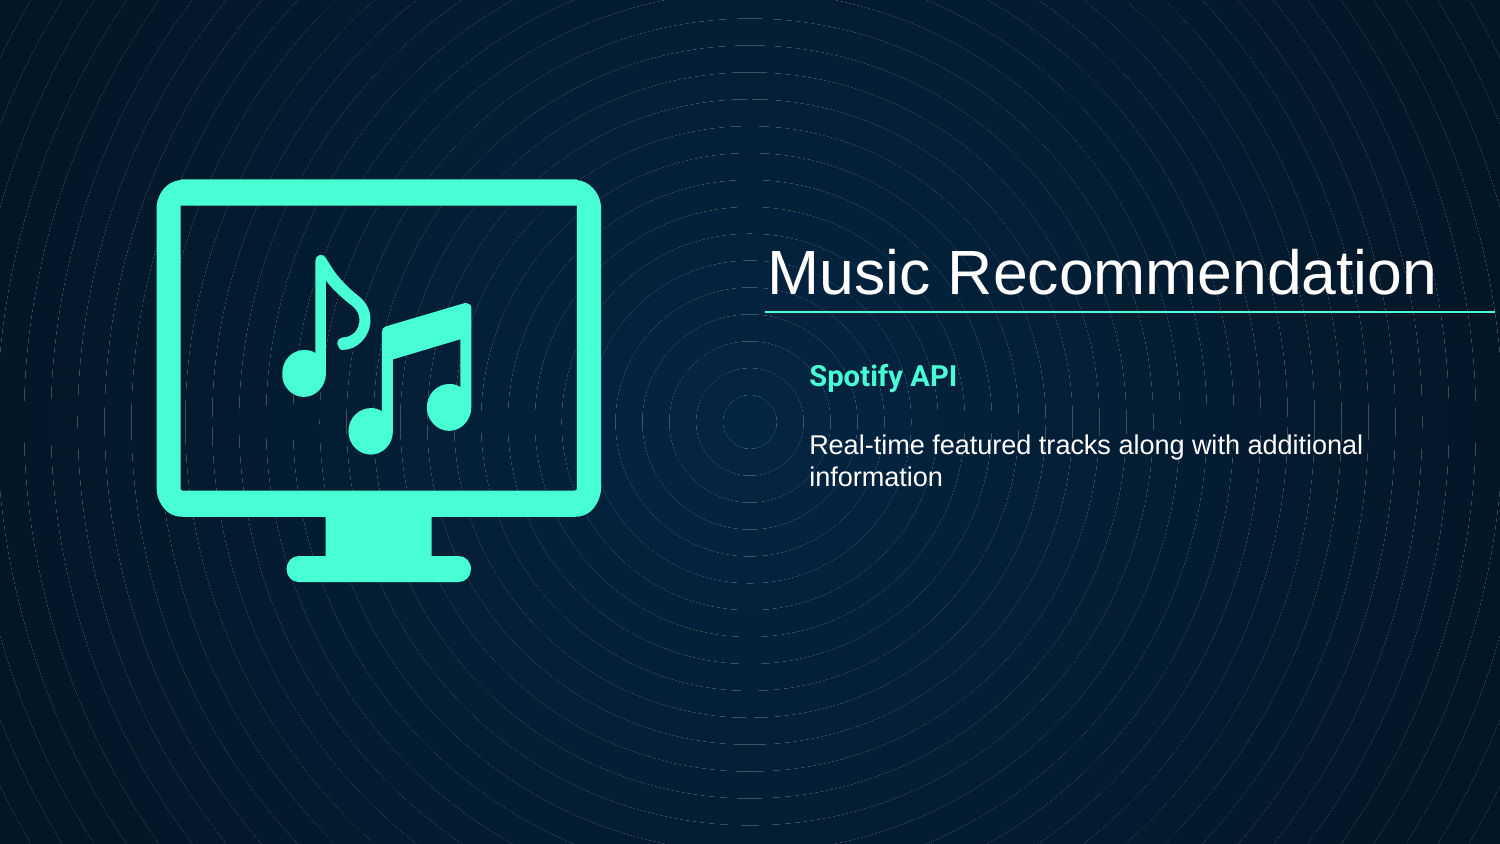

# Music Recommendation

Spotify API
Real-time featured tracks along with additional information